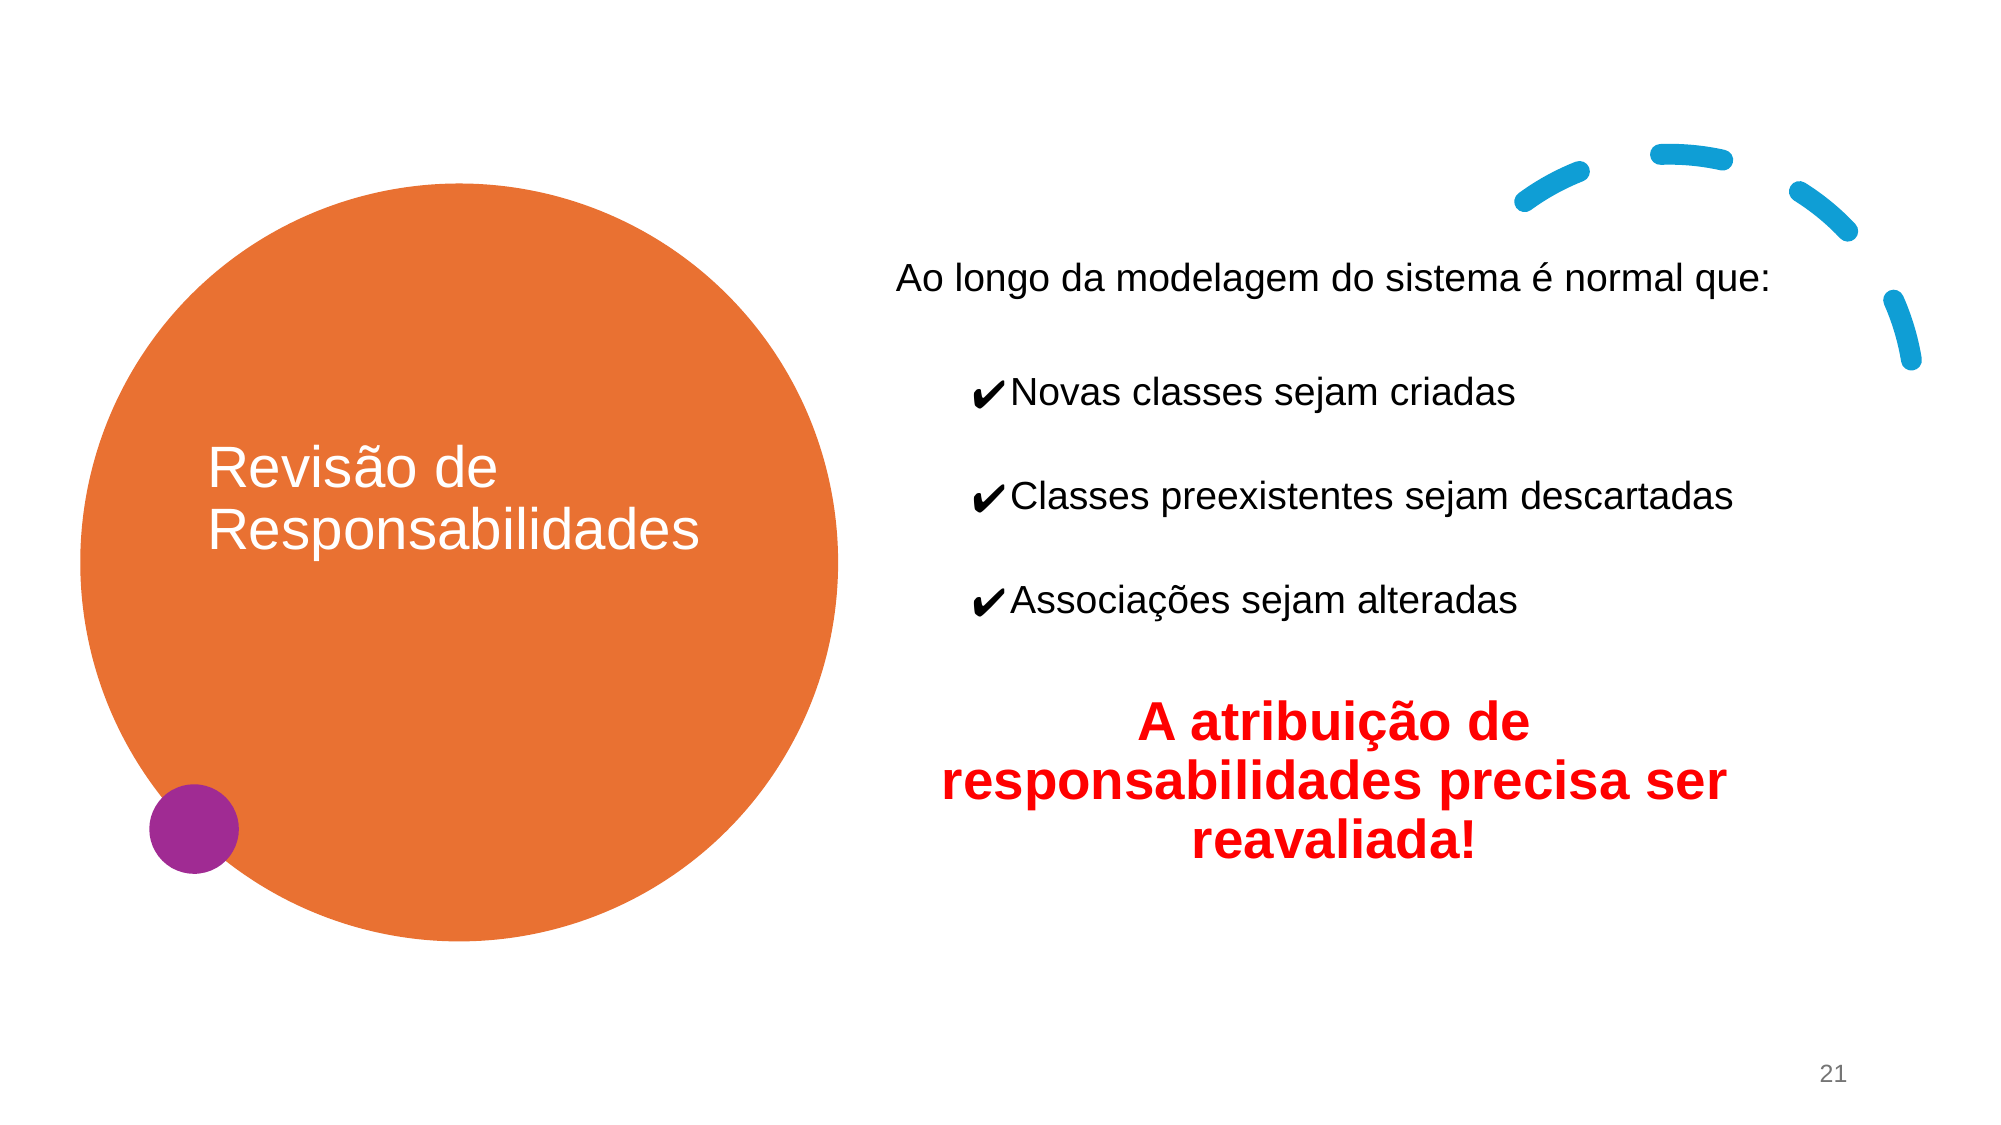

# Revisão de Responsabilidades

Ao longo da modelagem do sistema é normal que:

Novas classes sejam criadas

Classes preexistentes sejam descartadas

Associações sejam alteradas

A atribuição de responsabilidades precisa ser reavaliada!

21